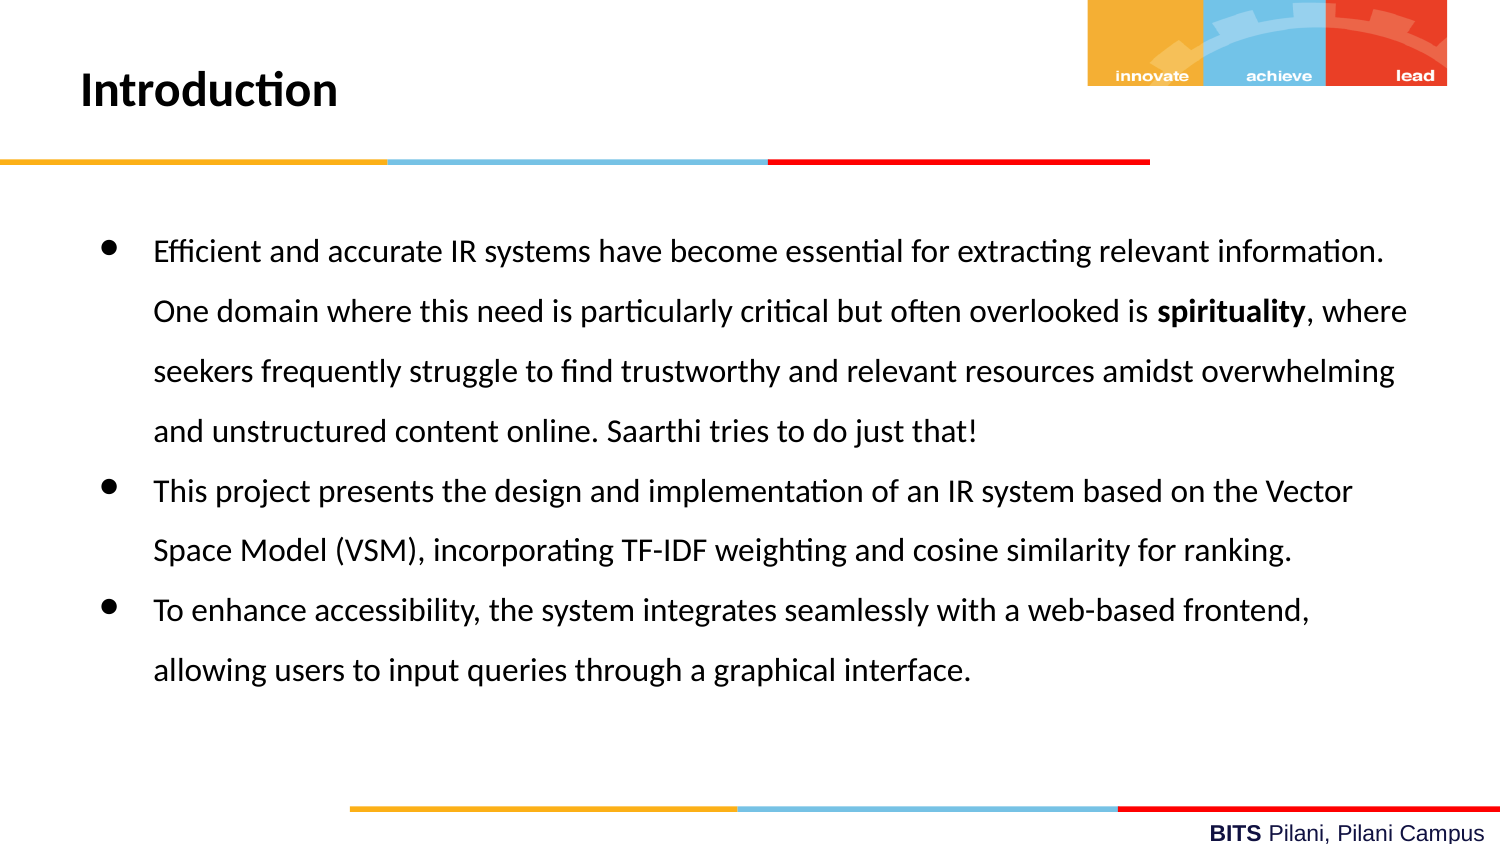

# Introduction
Efficient and accurate IR systems have become essential for extracting relevant information. One domain where this need is particularly critical but often overlooked is spirituality, where seekers frequently struggle to find trustworthy and relevant resources amidst overwhelming and unstructured content online. Saarthi tries to do just that!
This project presents the design and implementation of an IR system based on the Vector Space Model (VSM), incorporating TF-IDF weighting and cosine similarity for ranking.
To enhance accessibility, the system integrates seamlessly with a web-based frontend, allowing users to input queries through a graphical interface.